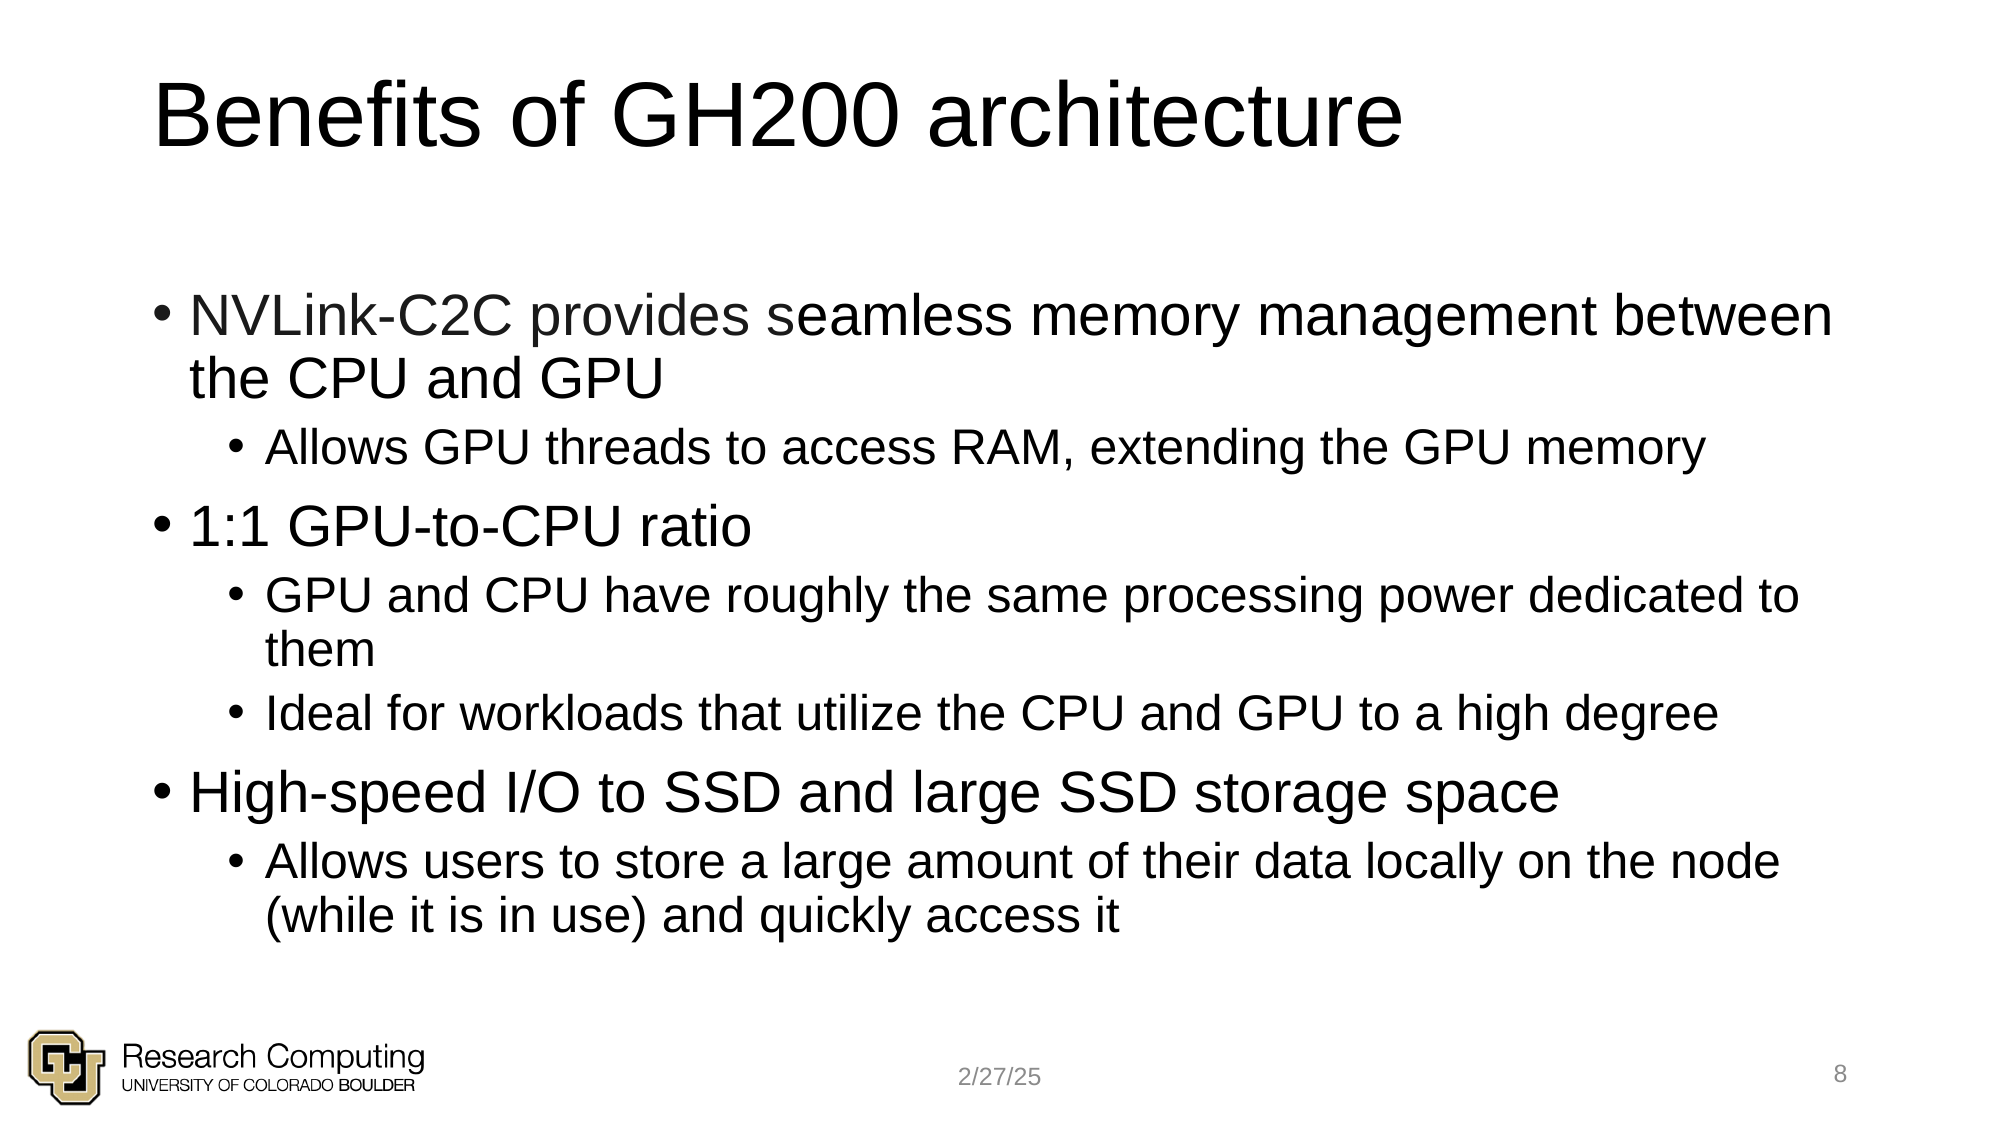

# Benefits of GH200 architecture
NVLink-C2C provides seamless memory management between the CPU and GPU
Allows GPU threads to access RAM, extending the GPU memory
1:1 GPU-to-CPU ratio
GPU and CPU have roughly the same processing power dedicated to them
Ideal for workloads that utilize the CPU and GPU to a high degree
High-speed I/O to SSD and large SSD storage space
Allows users to store a large amount of their data locally on the node (while it is in use) and quickly access it
8
2/27/25